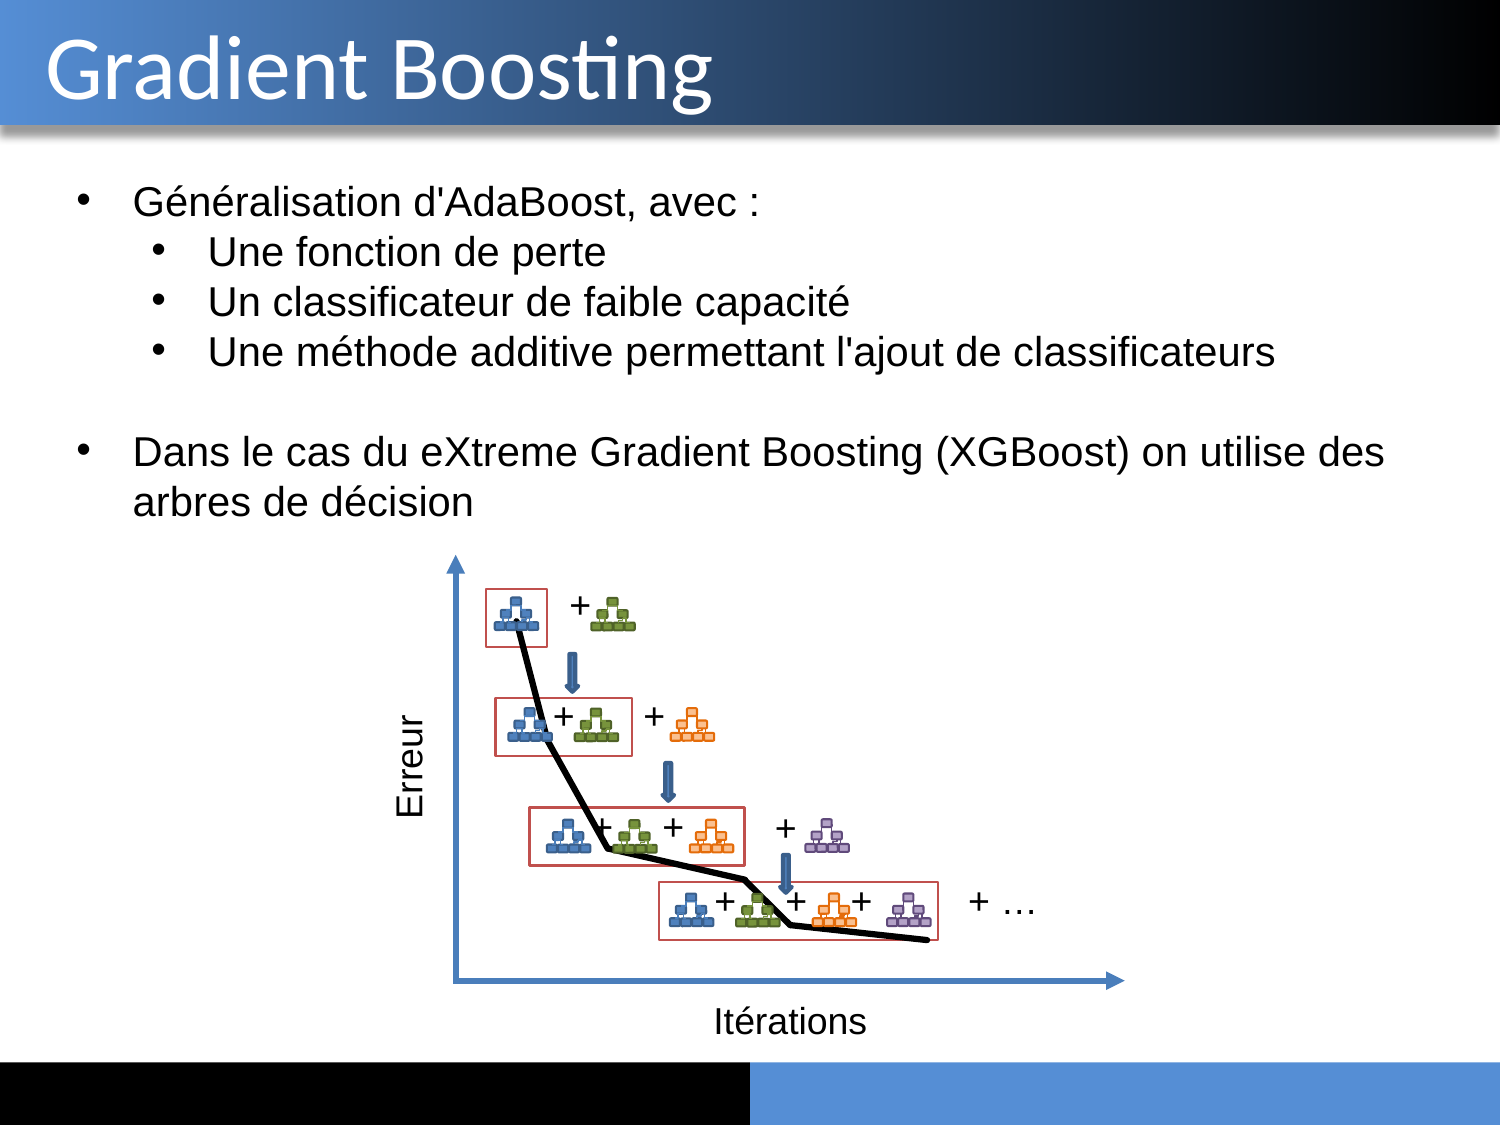

# Gradient Boosting
Généralisation d'AdaBoost, avec :
Une fonction de perte
Un classificateur de faible capacité
Une méthode additive permettant l'ajout de classificateurs

Dans le cas du eXtreme Gradient Boosting (XGBoost) on utilise des arbres de décision
+

+
+

Erreur

+
+

+

+
+

+ …
+

Itérations